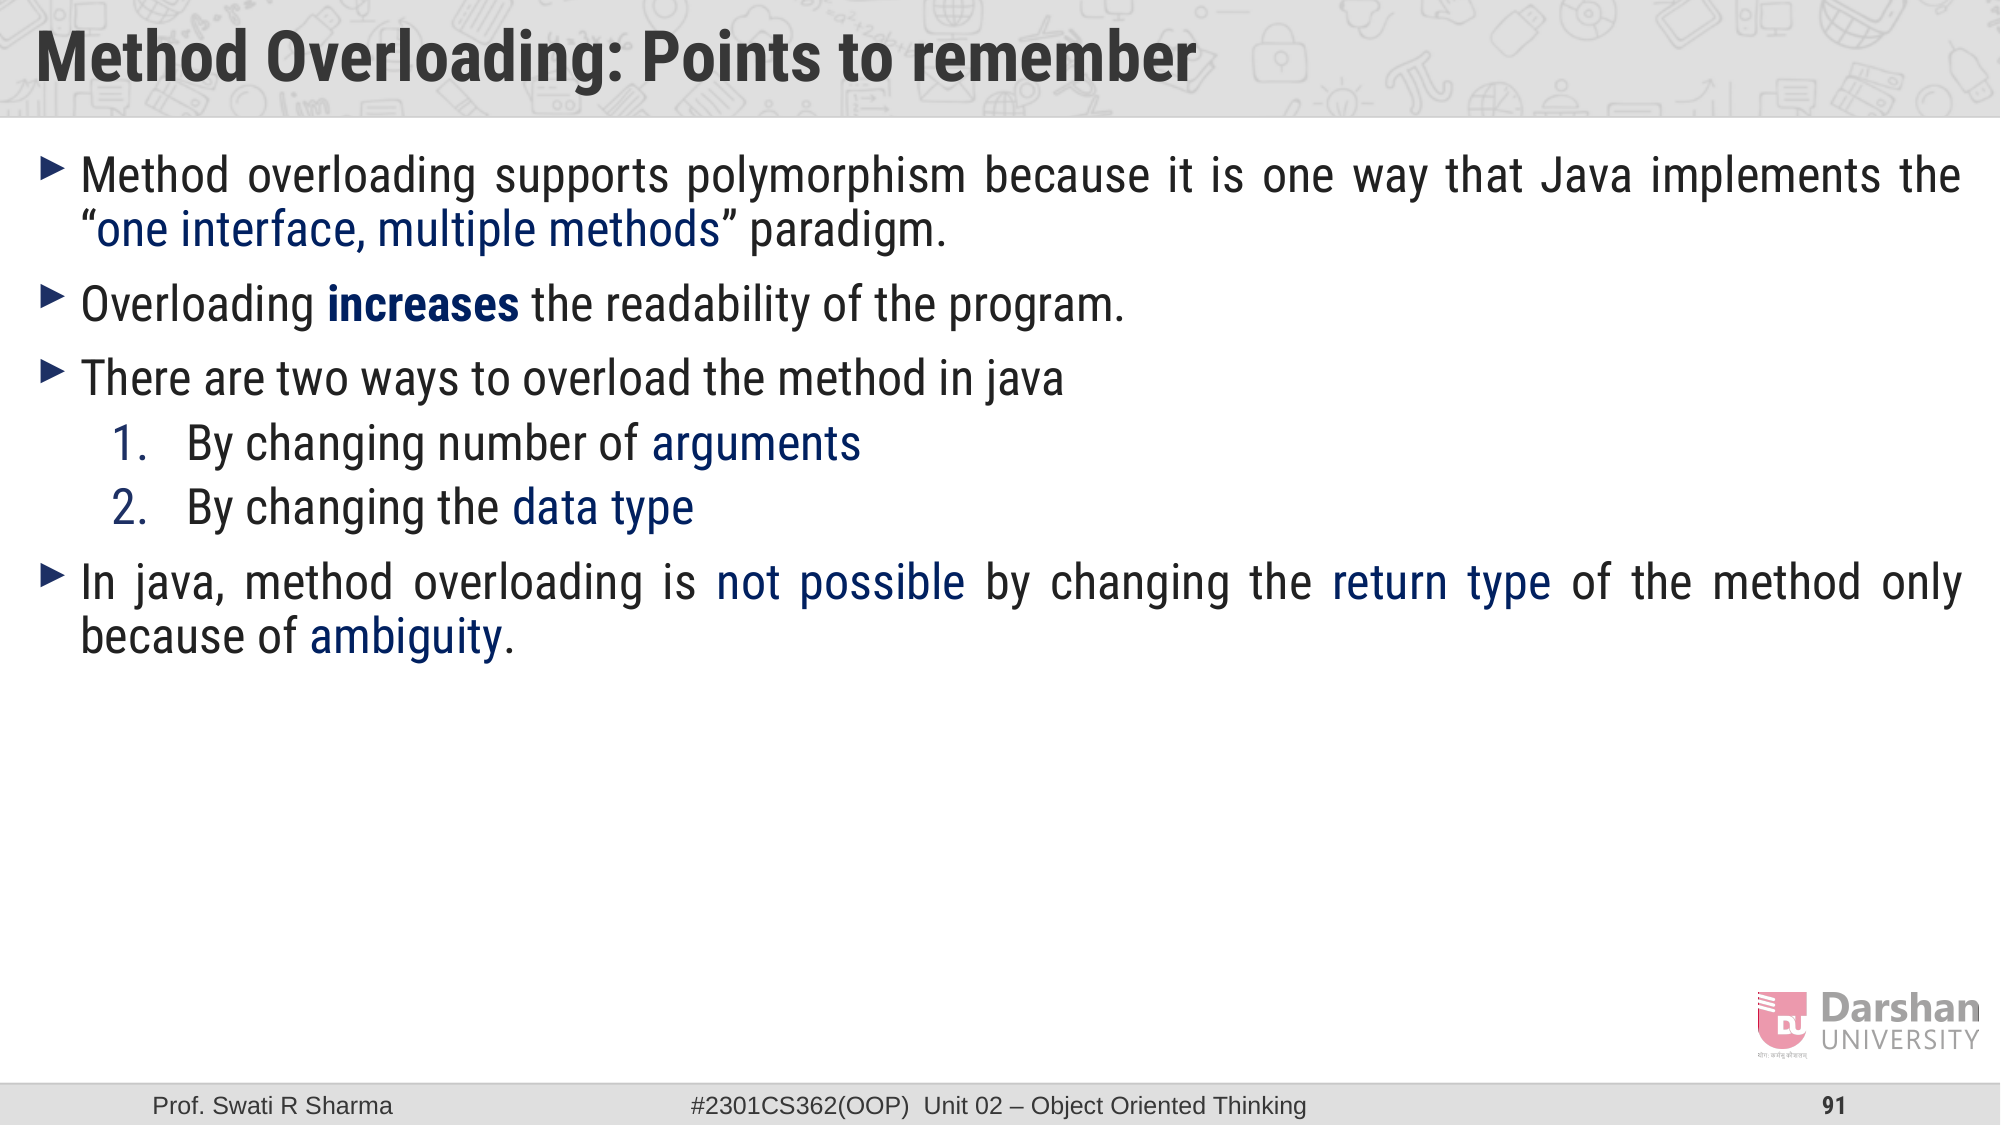

# Method Overloading: Points to remember
Method overloading supports polymorphism because it is one way that Java implements the “one interface, multiple methods” paradigm.
Overloading increases the readability of the program.
There are two ways to overload the method in java
By changing number of arguments
By changing the data type
In java, method overloading is not possible by changing the return type of the method only because of ambiguity.